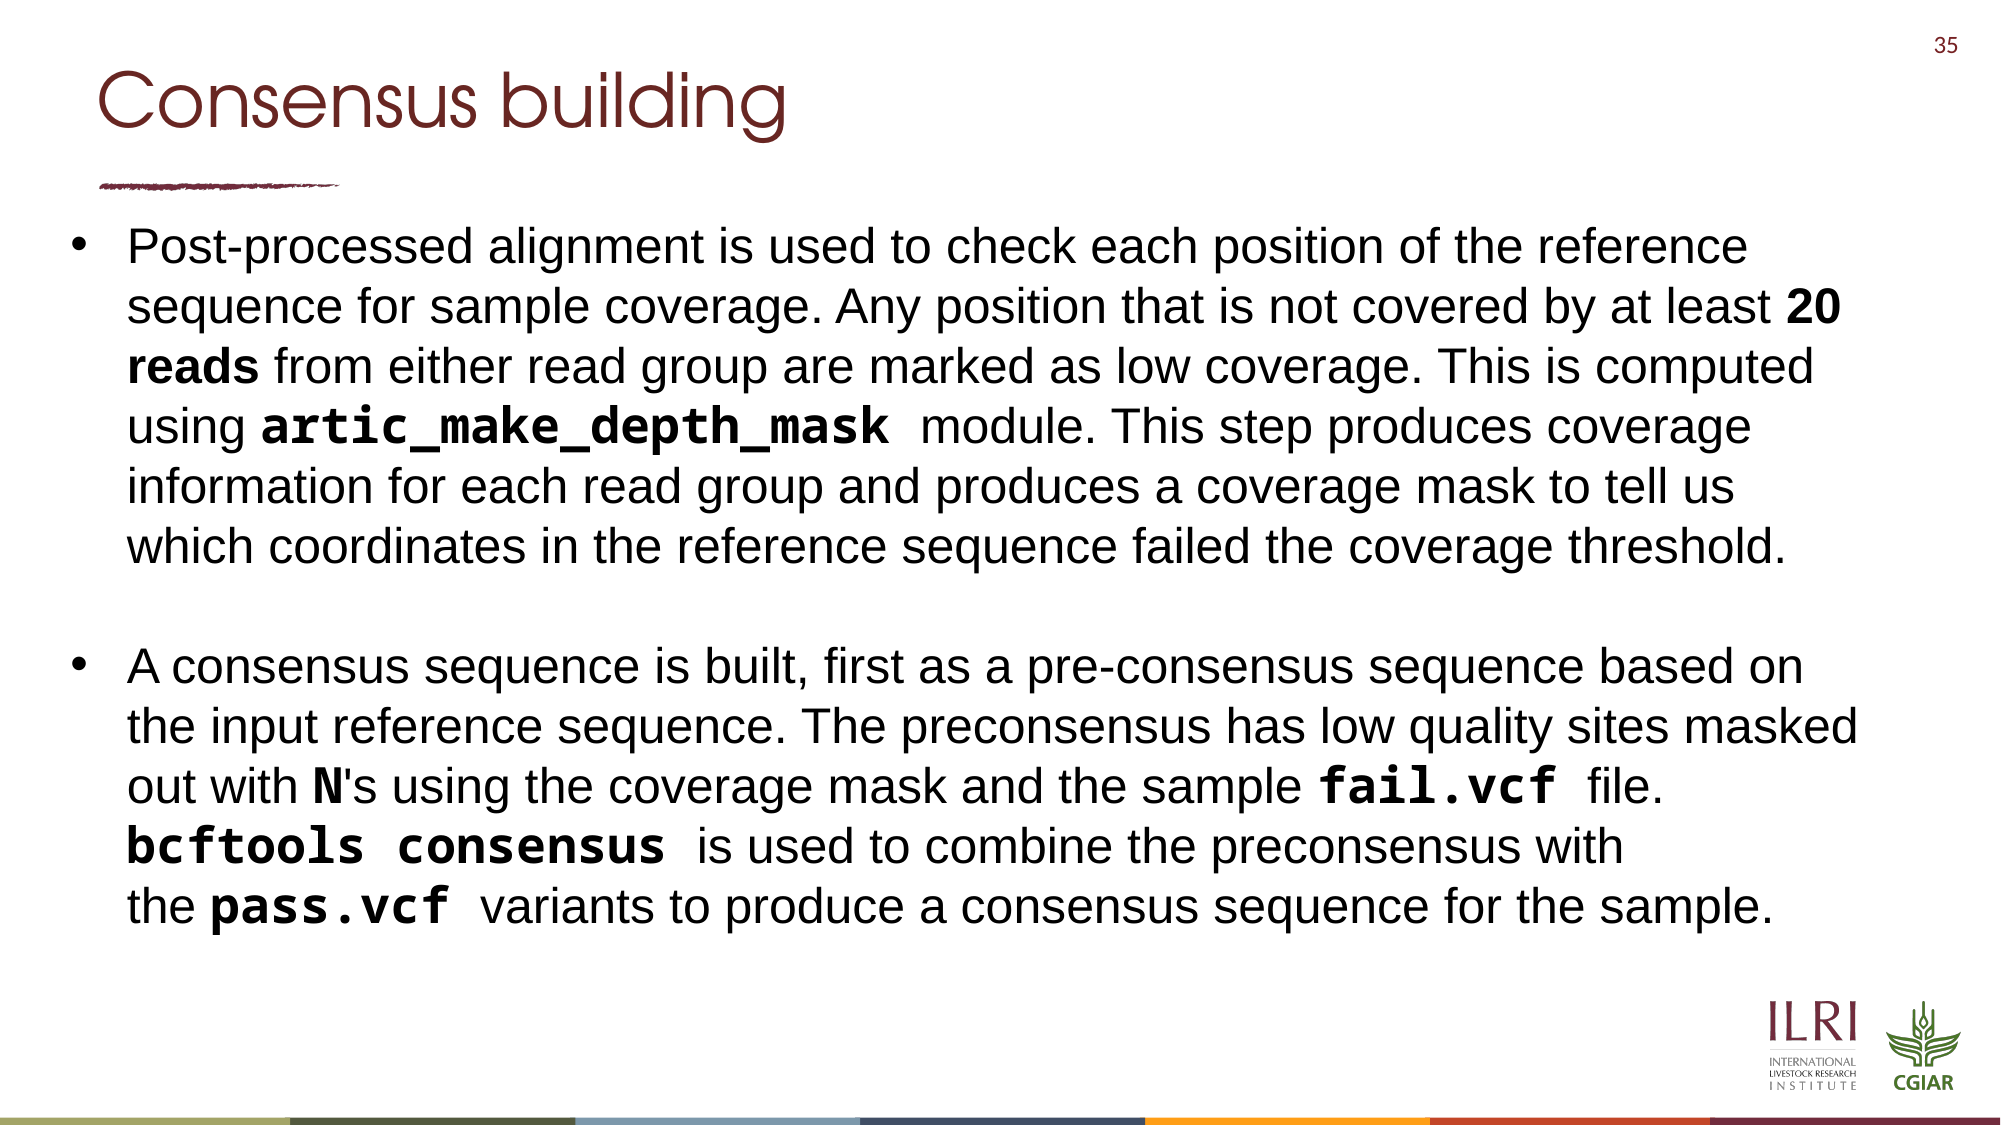

# Consensus building
Post-processed alignment is used to check each position of the reference sequence for sample coverage. Any position that is not covered by at least 20 reads from either read group are marked as low coverage. This is computed using artic_make_depth_mask module. This step produces coverage information for each read group and produces a coverage mask to tell us which coordinates in the reference sequence failed the coverage threshold.

A consensus sequence is built, first as a pre-consensus sequence based on the input reference sequence. The preconsensus has low quality sites masked out with N's using the coverage mask and the sample fail.vcf file. bcftools consensus is used to combine the preconsensus with the pass.vcf variants to produce a consensus sequence for the sample.